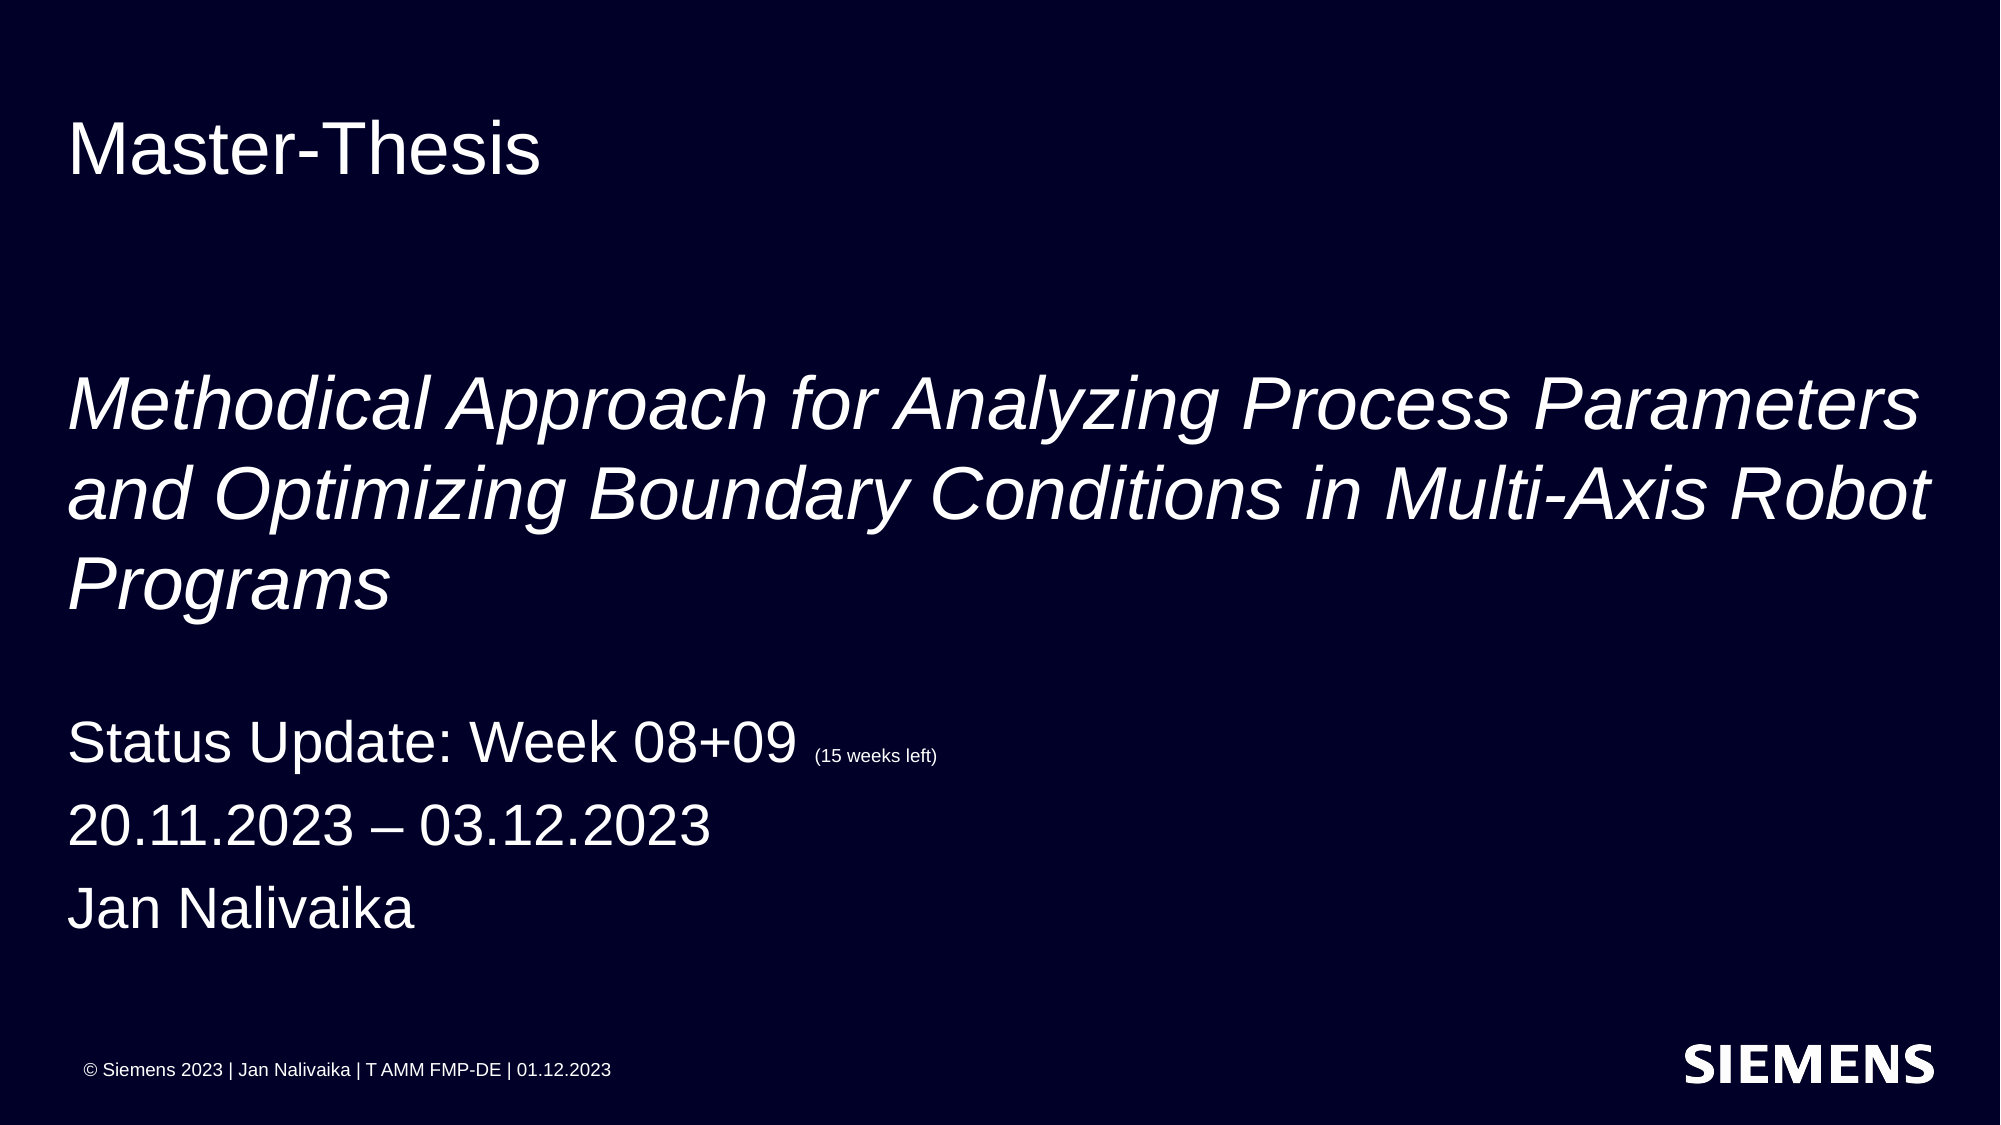

# Master-Thesis Methodical Approach for Analyzing Process Parameters and Optimizing Boundary Conditions in Multi-Axis Robot Programs
Status Update: Week 08+09 (15 weeks left)
20.11.2023 – 03.12.2023
Jan Nalivaika

 © Siemens 2023 | Jan Nalivaika | T AMM FMP-DE | 01.12.2023